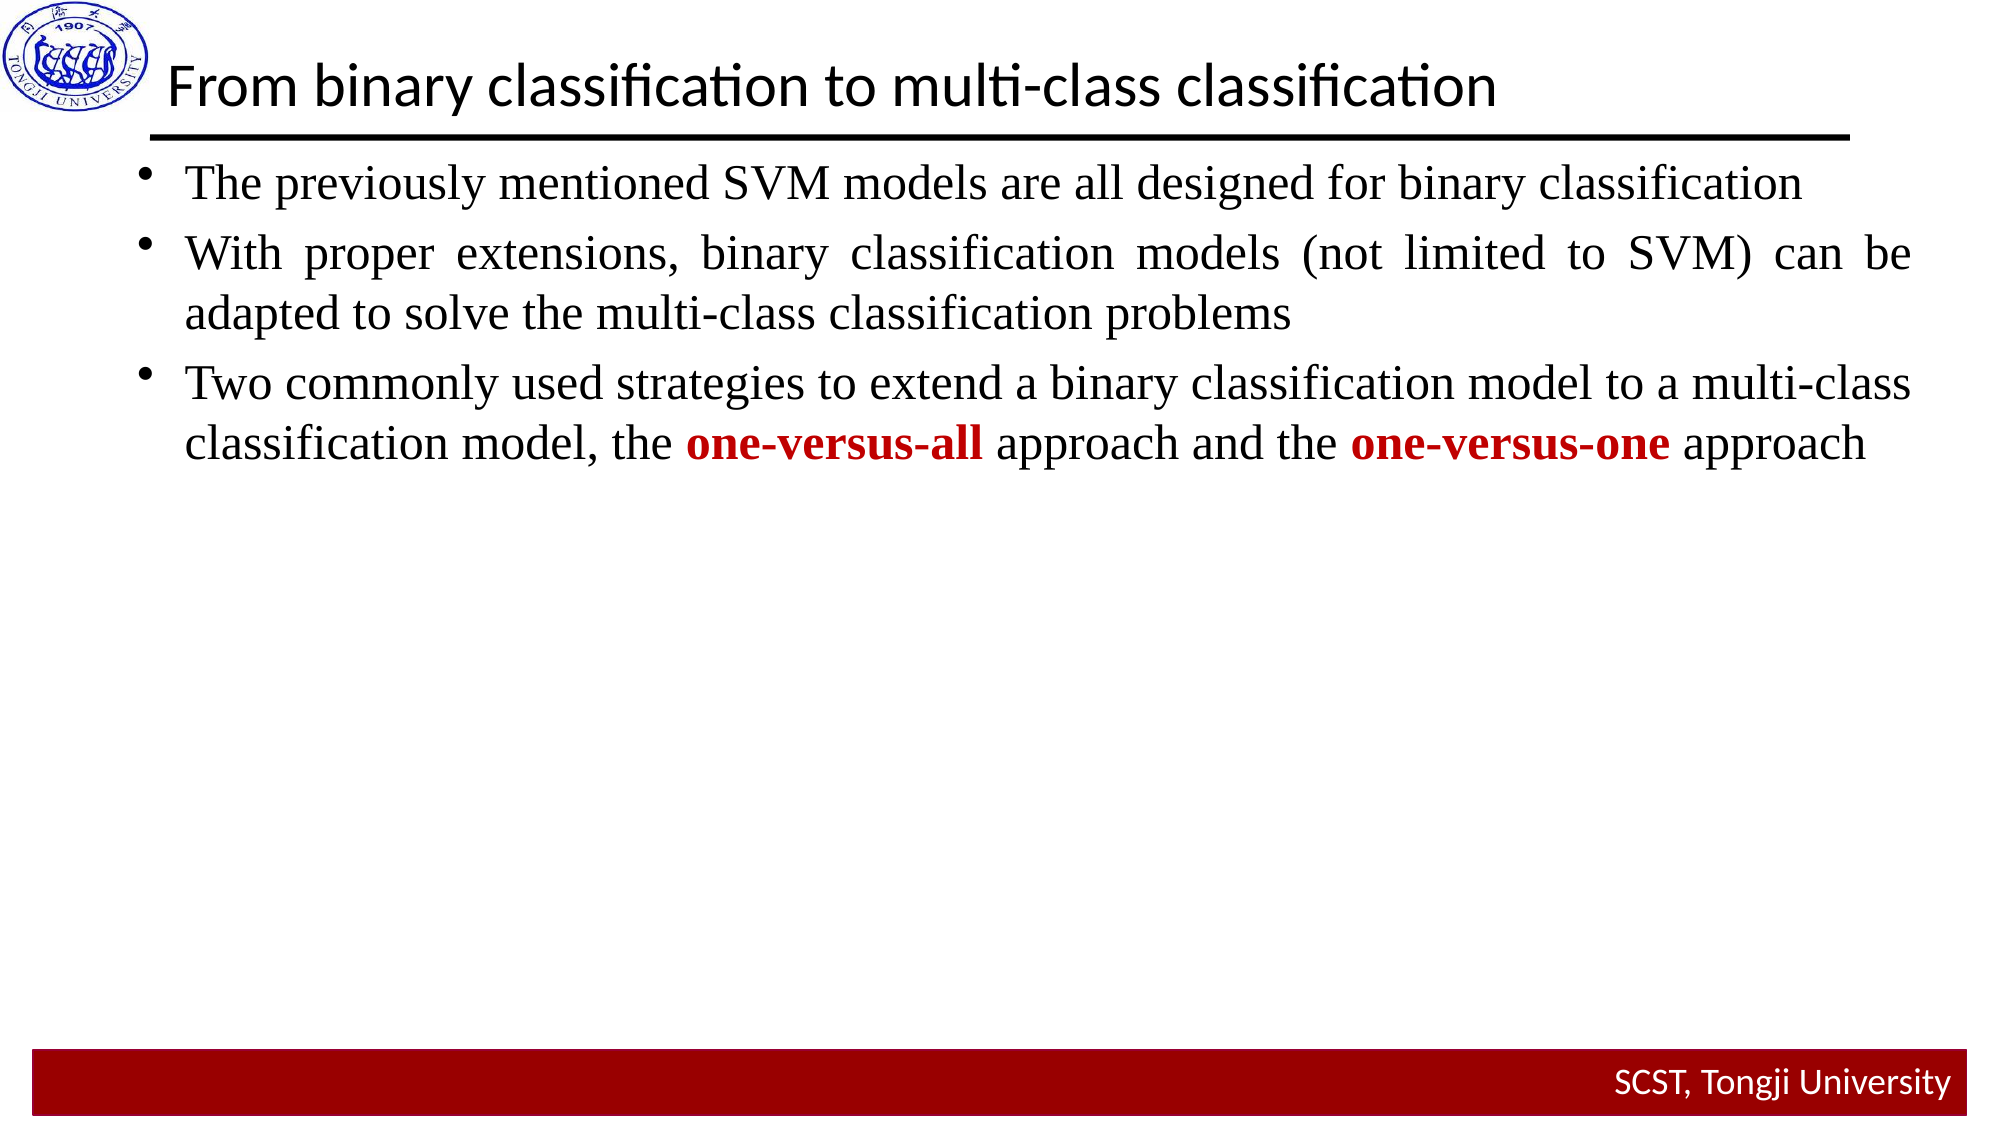

From binary classification to multi-class classification
The previously mentioned SVM models are all designed for binary classification
With proper extensions, binary classification models (not limited to SVM) can be adapted to solve the multi-class classification problems
Two commonly used strategies to extend a binary classification model to a multi-class classification model, the one-versus-all approach and the one-versus-one approach